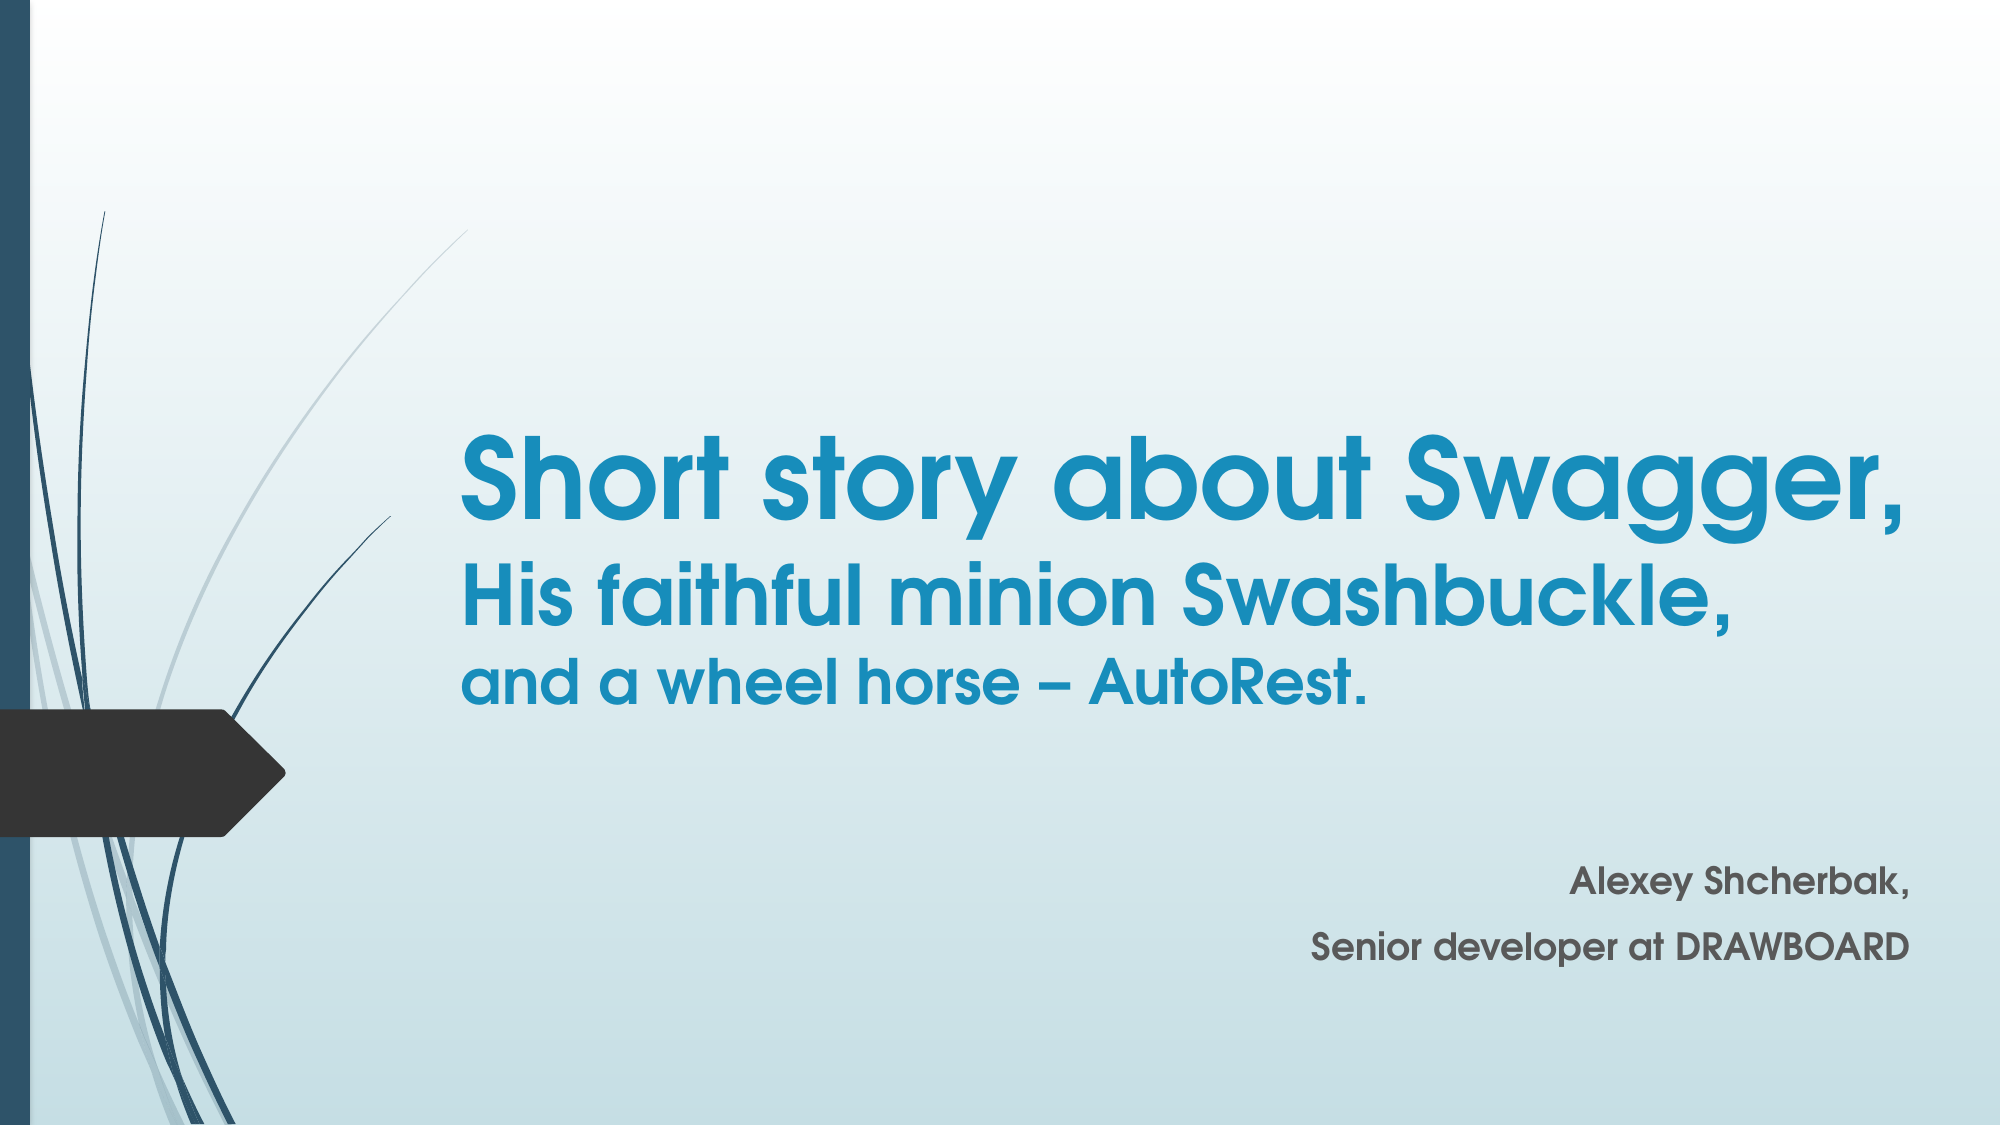

# Short story about Swagger, His faithful minion Swashbuckle, and a wheel horse – AutoRest.

Alexey Shcherbak,
Senior developer at DRAWBOARD